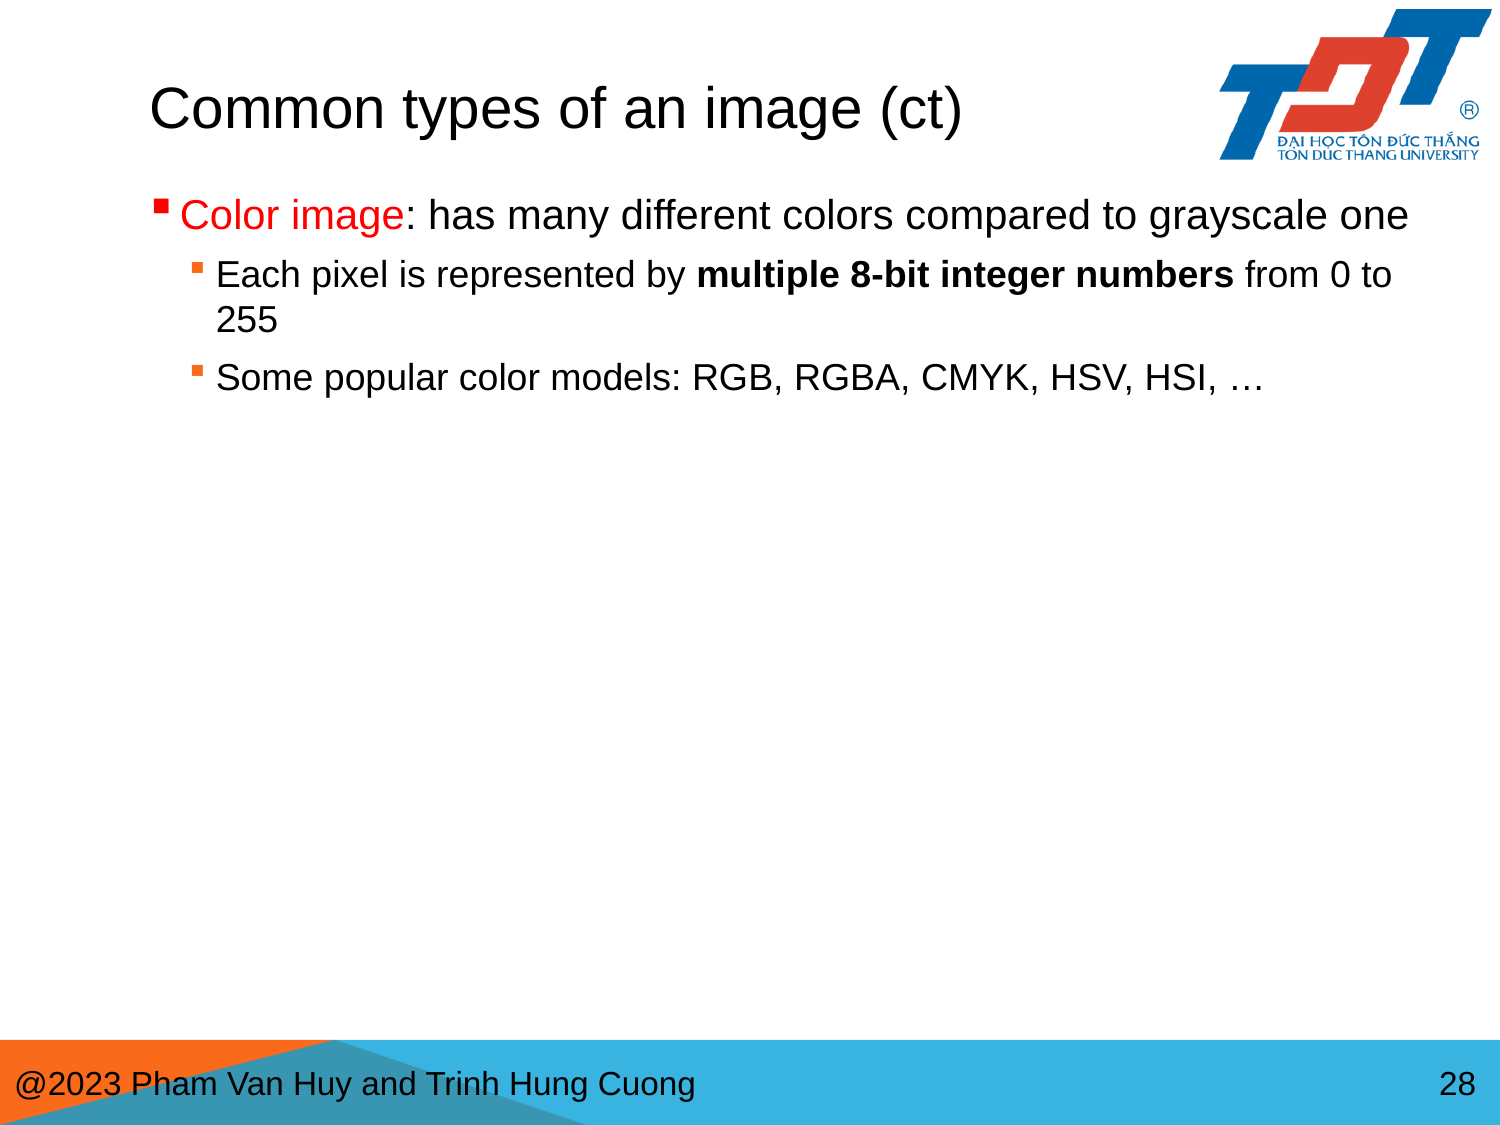

# Common types of an image (ct)
Color image: has many different colors compared to grayscale one
Each pixel is represented by multiple 8-bit integer numbers from 0 to 255
Some popular color models: RGB, RGBA, CMYK, HSV, HSI, …